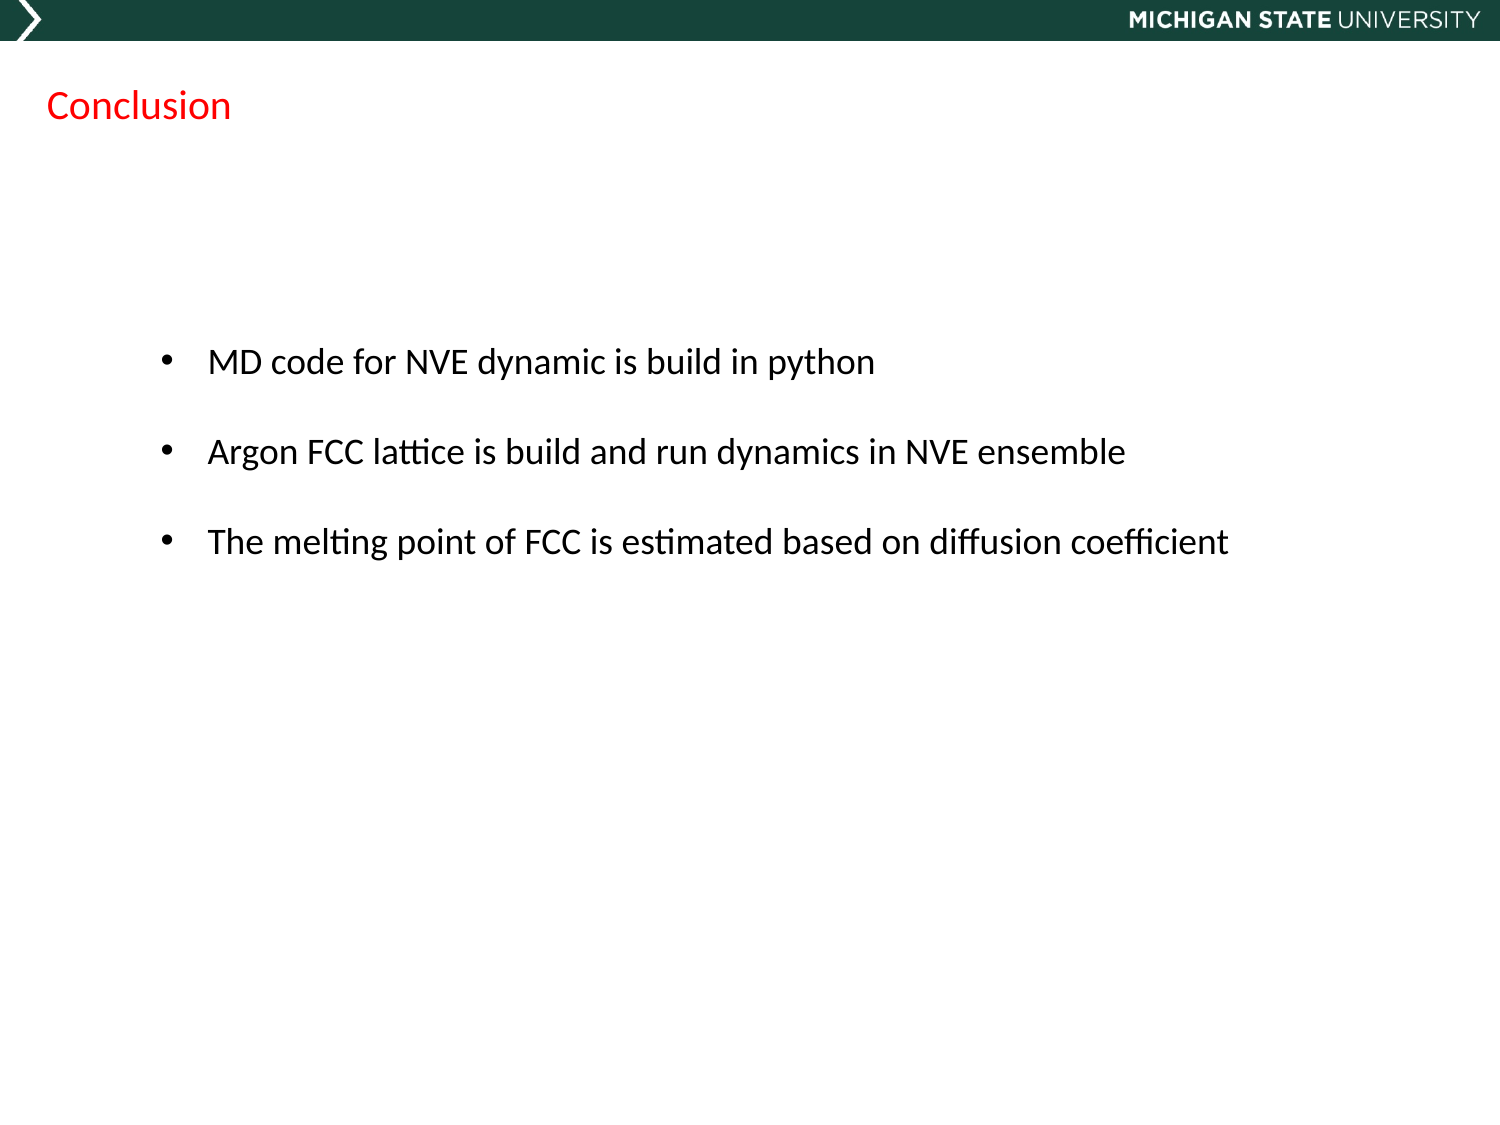

Conclusion
MD code for NVE dynamic is build in python

Argon FCC lattice is build and run dynamics in NVE ensemble

The melting point of FCC is estimated based on diffusion coefficient